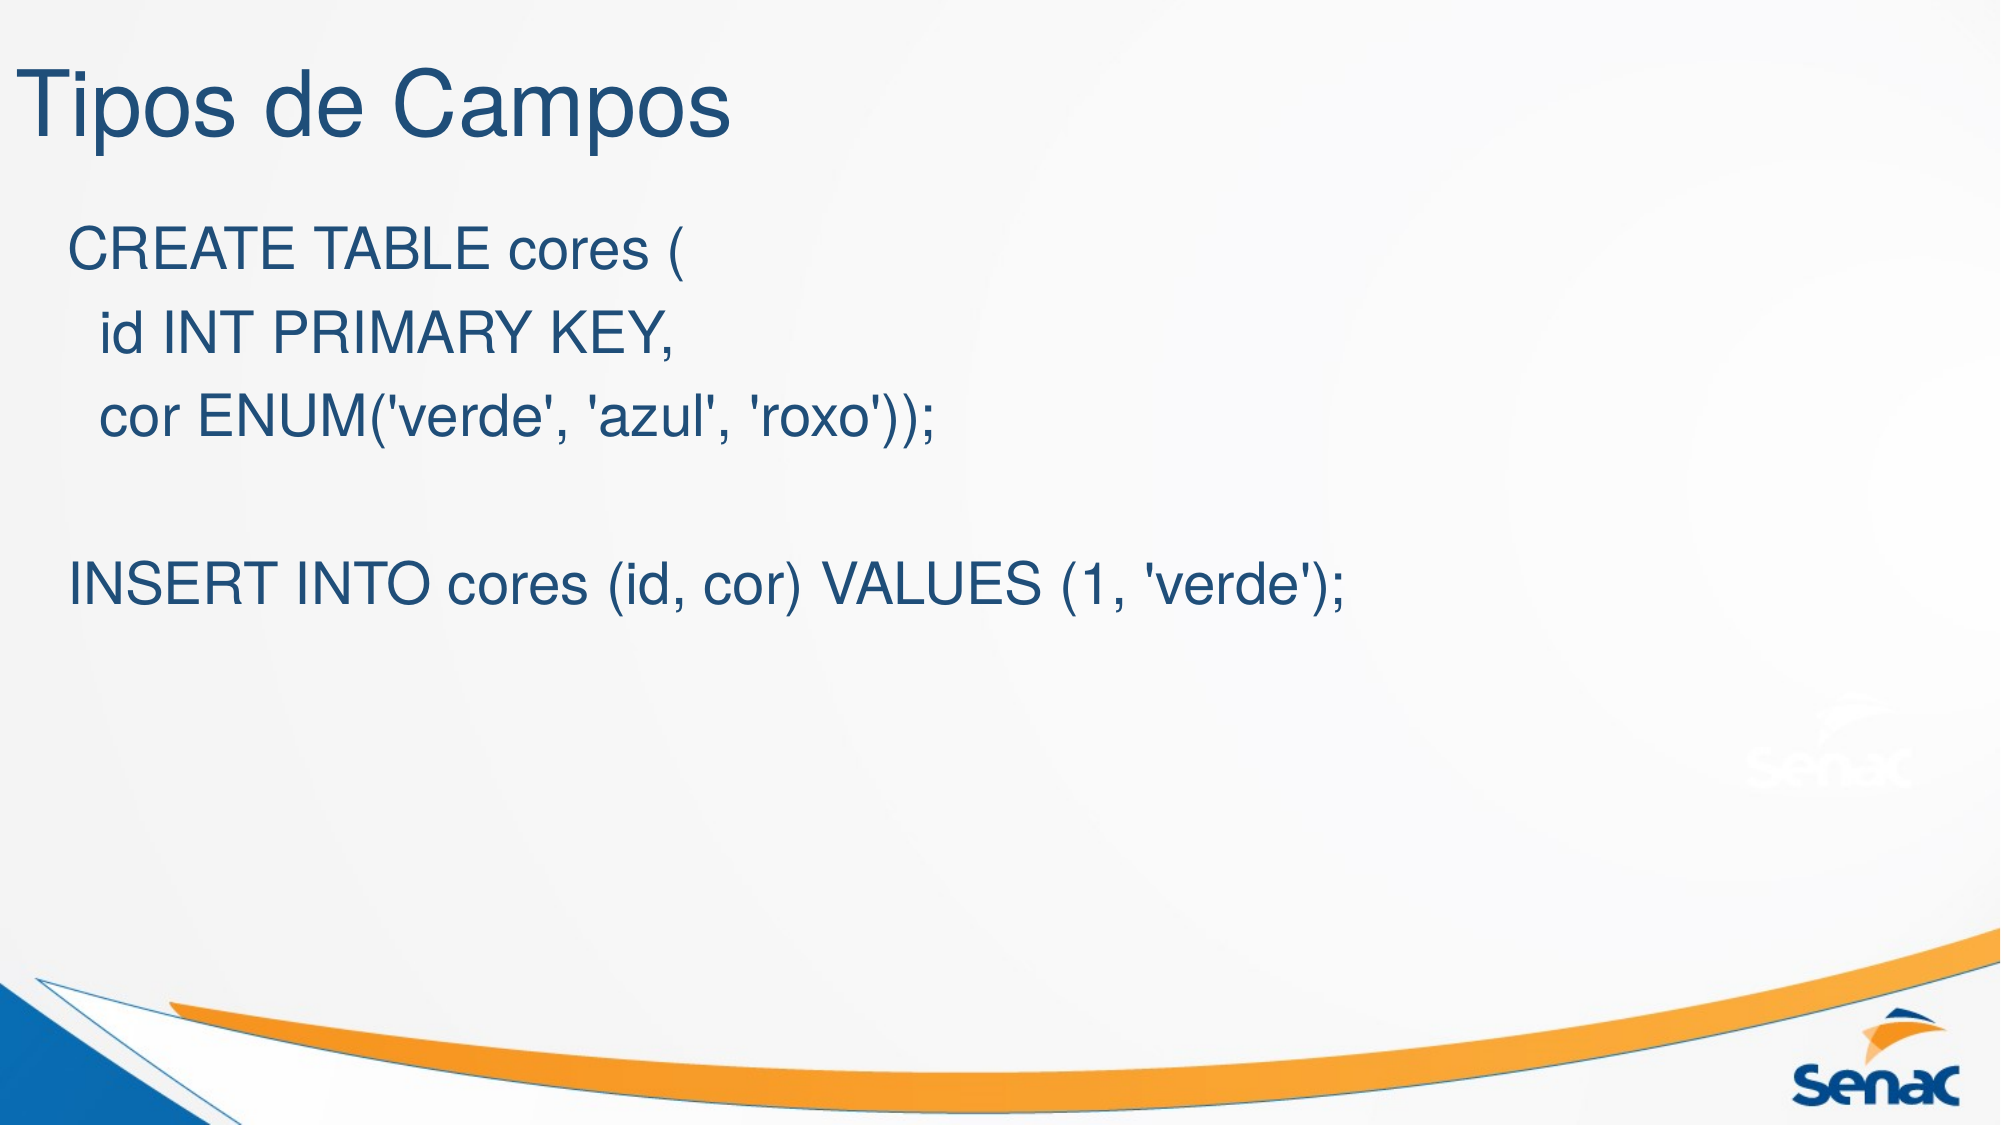

# Tipos de Campos
CREATE TABLE cores (
  id INT PRIMARY KEY,
  cor ENUM('verde', 'azul', 'roxo'));

INSERT INTO cores (id, cor) VALUES (1, 'verde');